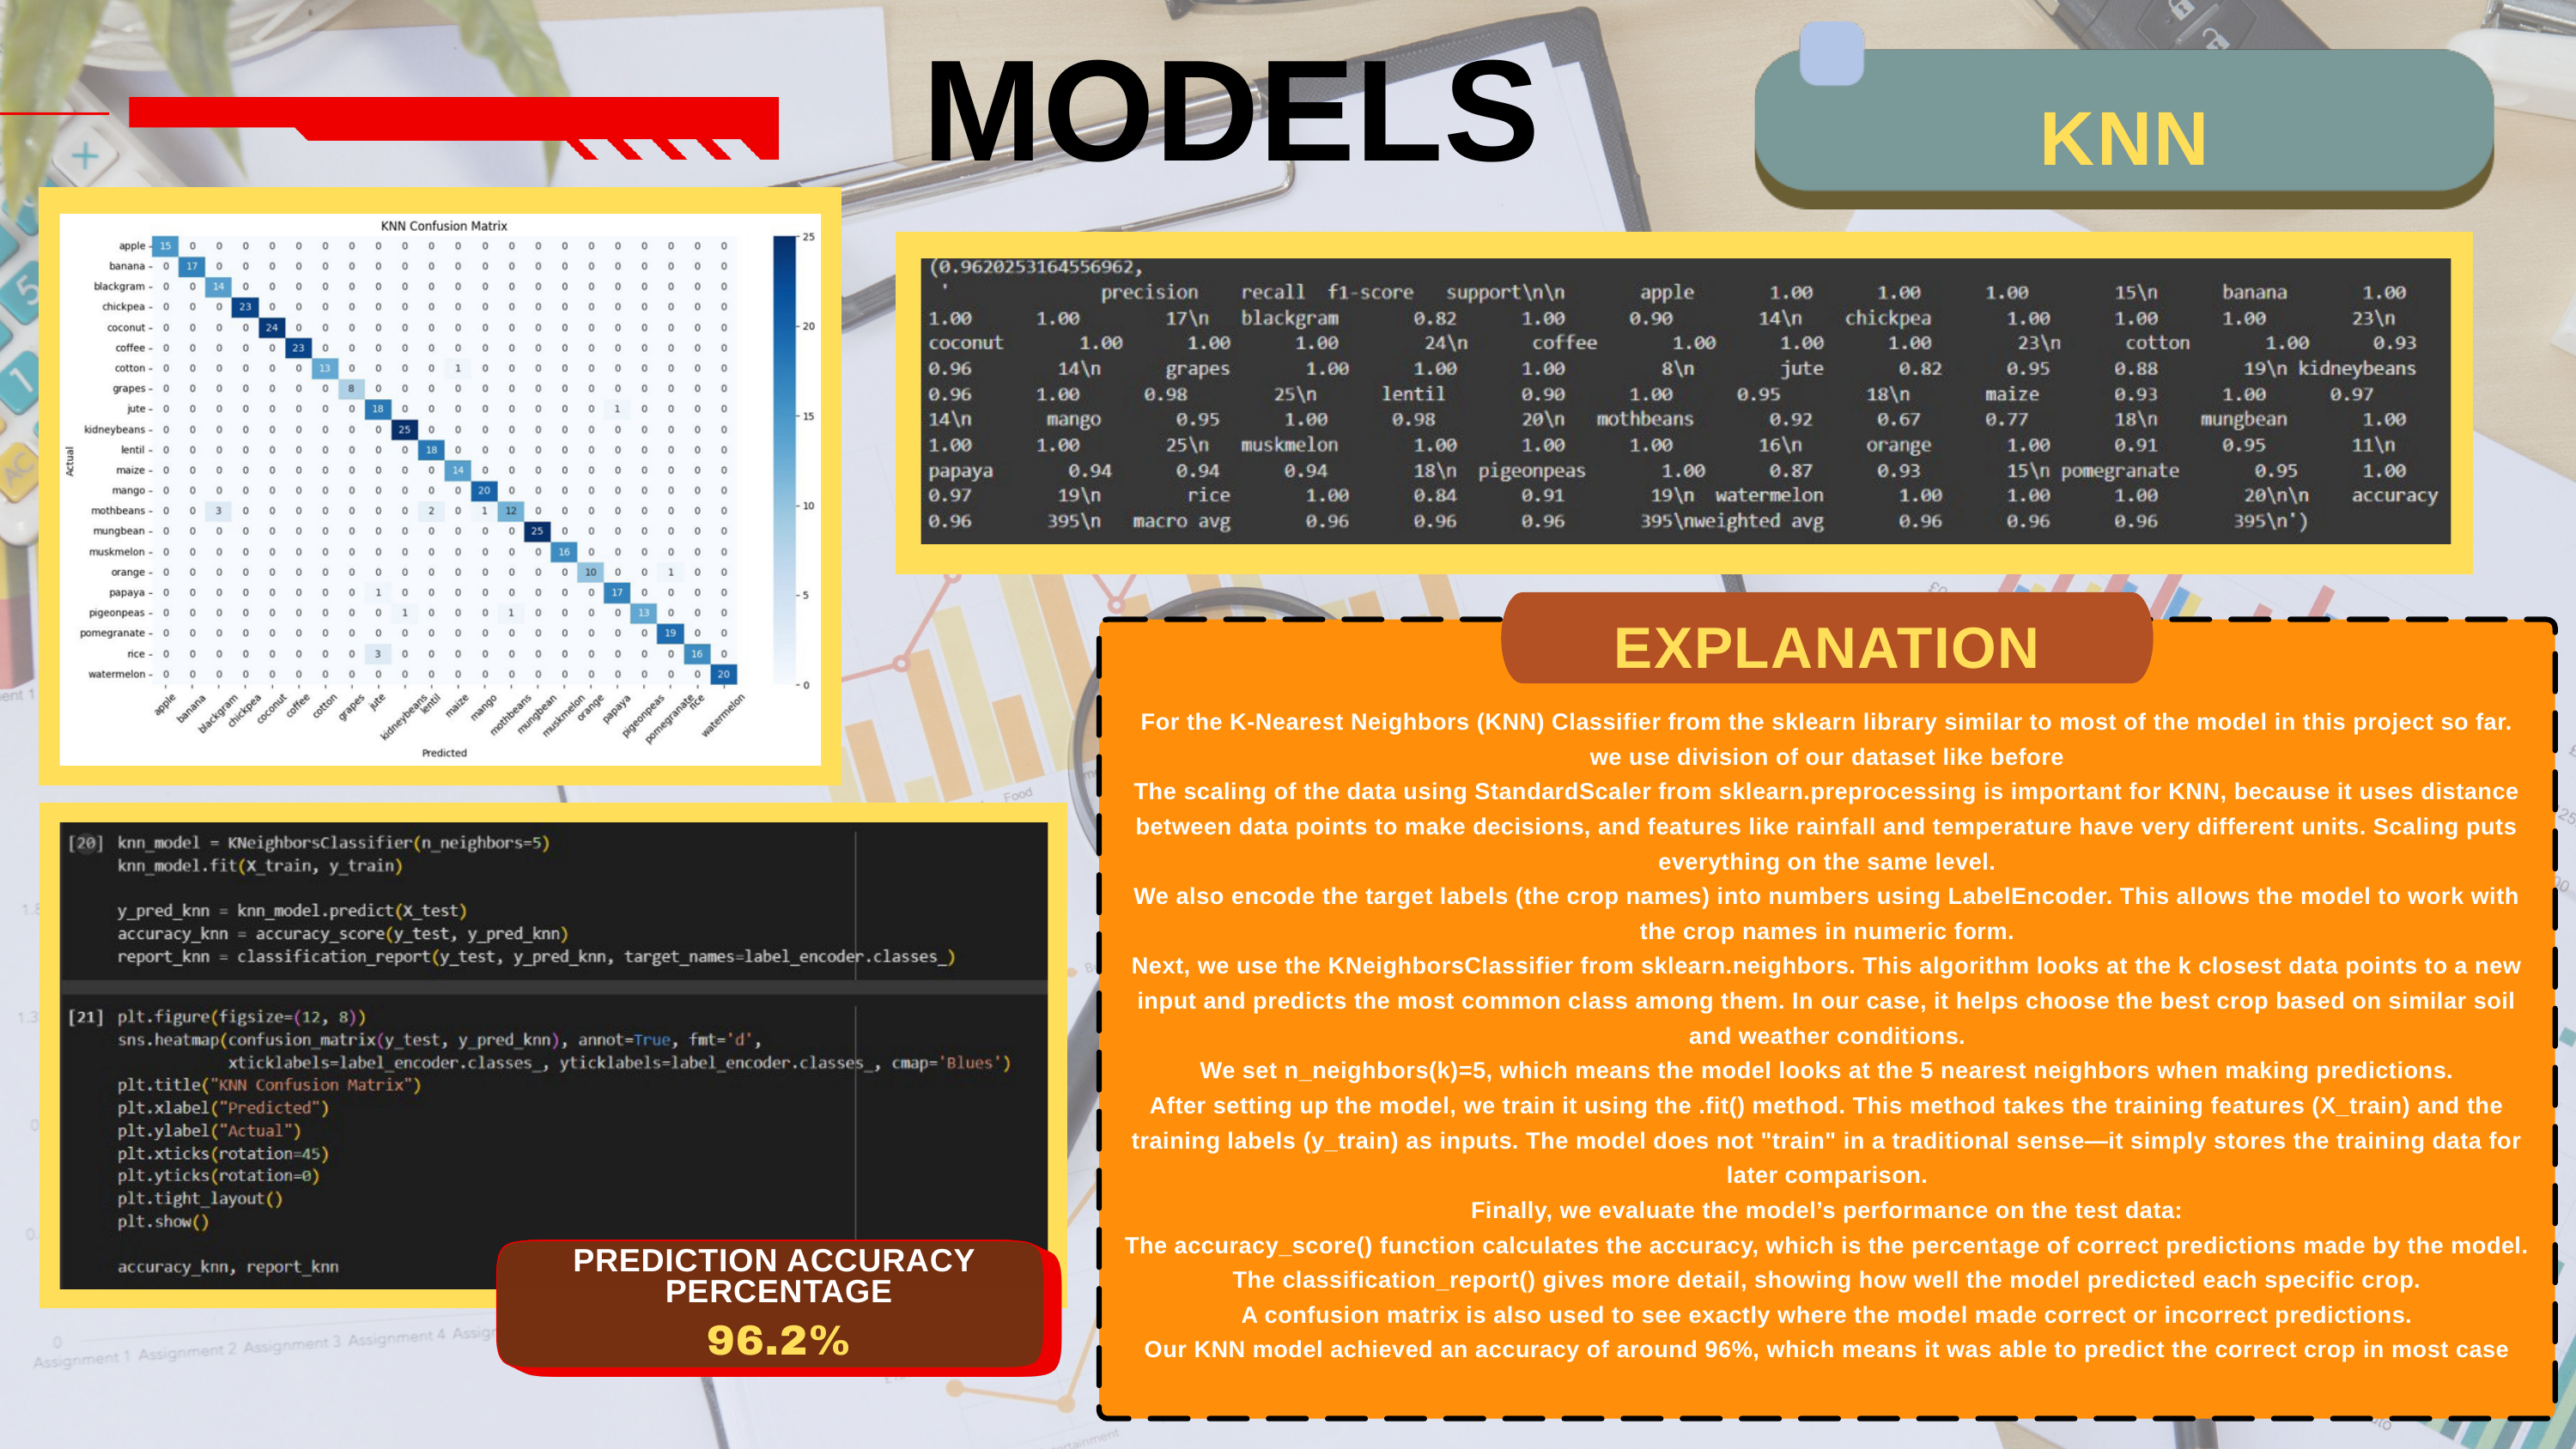

KNN
MODELS

EXPLANATION

For the K-Nearest Neighbors (KNN) Classifier from the sklearn library similar to most of the model in this project so far.
we use division of our dataset like before
The scaling of the data using StandardScaler from sklearn.preprocessing is important for KNN, because it uses distance between data points to make decisions, and features like rainfall and temperature have very different units. Scaling puts everything on the same level.
We also encode the target labels (the crop names) into numbers using LabelEncoder. This allows the model to work with the crop names in numeric form.
Next, we use the KNeighborsClassifier from sklearn.neighbors. This algorithm looks at the k closest data points to a new input and predicts the most common class among them. In our case, it helps choose the best crop based on similar soil and weather conditions.
We set n_neighbors(k)=5, which means the model looks at the 5 nearest neighbors when making predictions.
After setting up the model, we train it using the .fit() method. This method takes the training features (X_train) and the training labels (y_train) as inputs. The model does not "train" in a traditional sense—it simply stores the training data for later comparison.
Finally, we evaluate the model’s performance on the test data:
The accuracy_score() function calculates the accuracy, which is the percentage of correct predictions made by the model.
The classification_report() gives more detail, showing how well the model predicted each specific crop.
A confusion matrix is also used to see exactly where the model made correct or incorrect predictions.
Our KNN model achieved an accuracy of around 96%, which means it was able to predict the correct crop in most case

PREDICTION ACCURACY
PERCENTAGE
96.2%